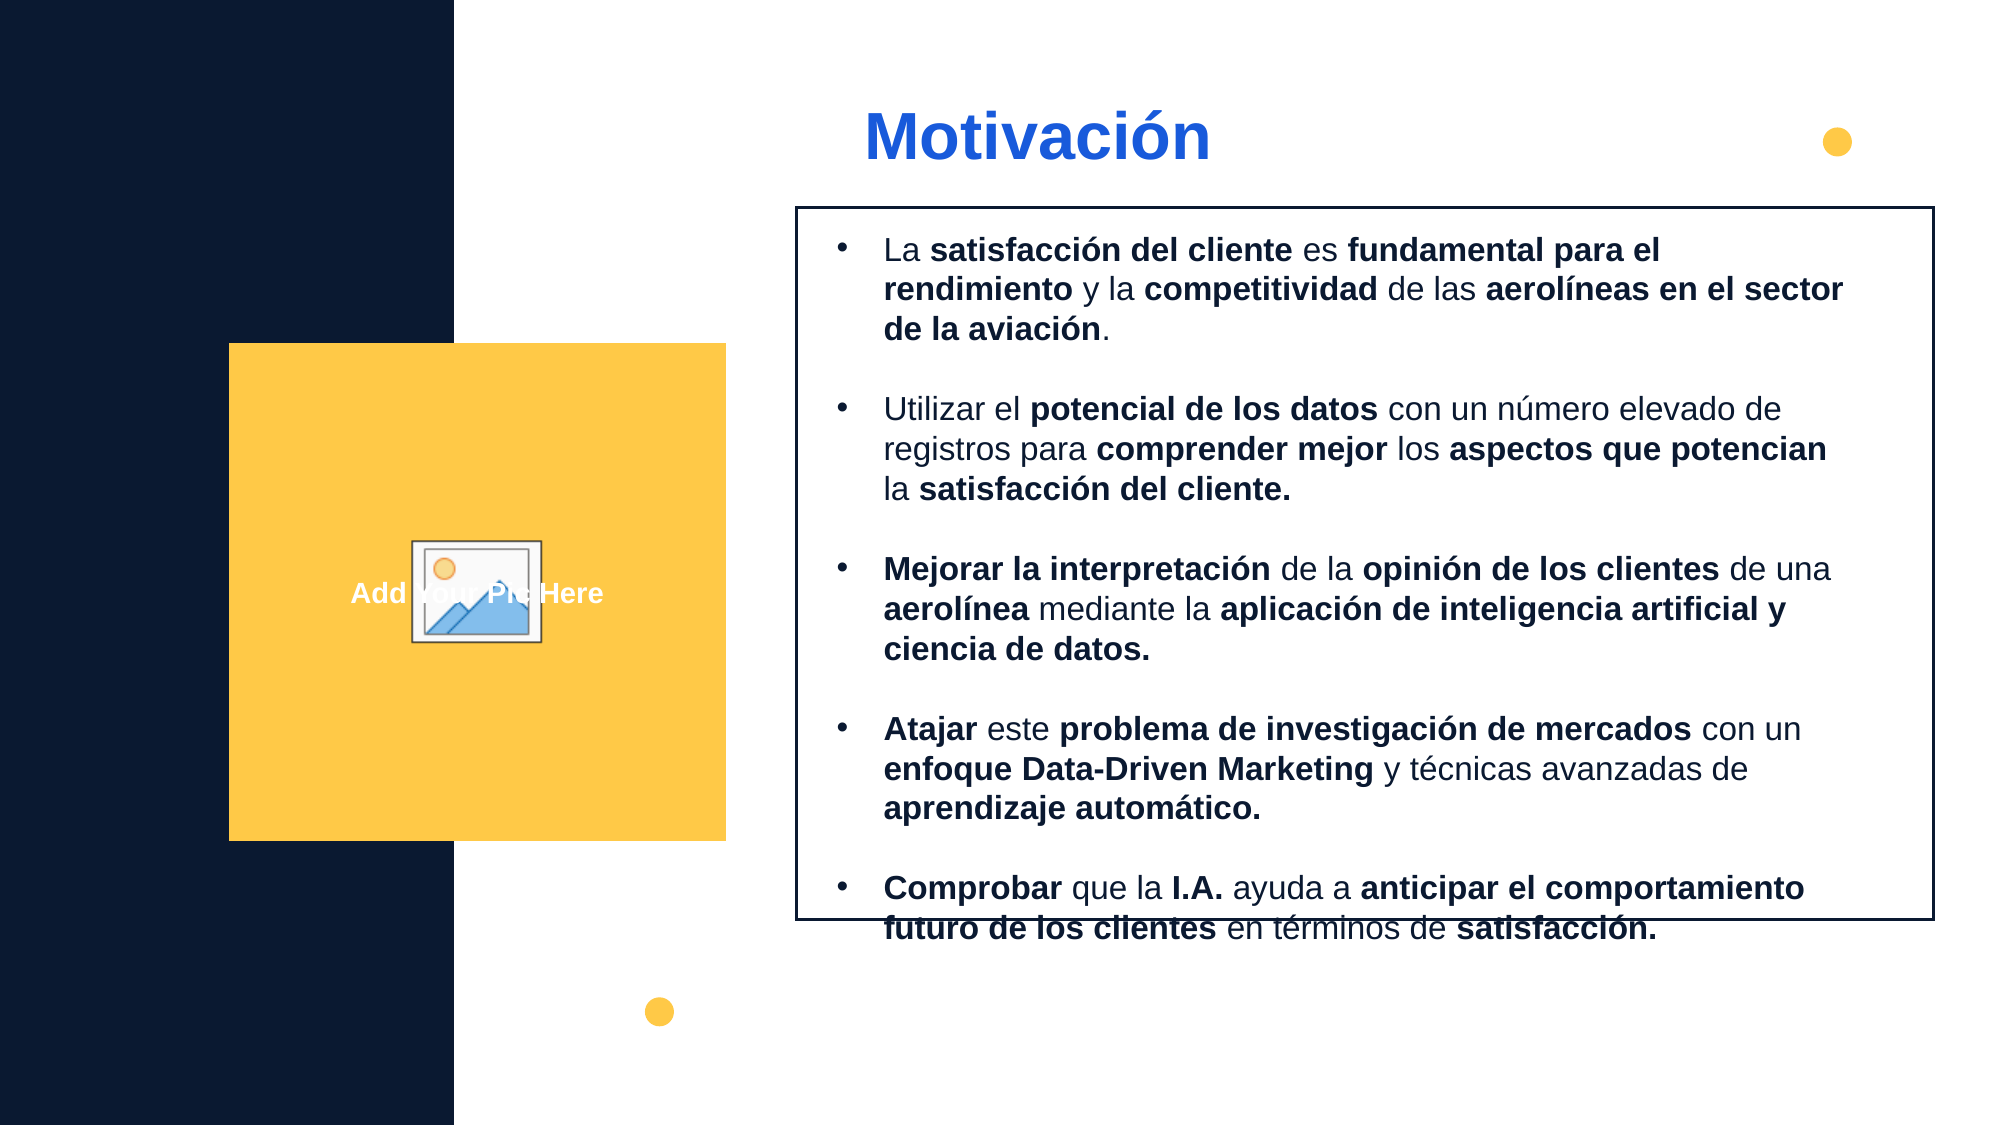

Motivación

La satisfacción del cliente es fundamental para el rendimiento y la competitividad de las aerolíneas en el sector de la aviación.

Utilizar el potencial de los datos con un número elevado de registros para comprender mejor los aspectos que potencian la satisfacción del cliente.

Mejorar la interpretación de la opinión de los clientes de una aerolínea mediante la aplicación de inteligencia artificial y ciencia de datos.

Atajar este problema de investigación de mercados con un enfoque Data-Driven Marketing y técnicas avanzadas de aprendizaje automático.

Comprobar que la I.A. ayuda a anticipar el comportamiento futuro de los clientes en términos de satisfacción.